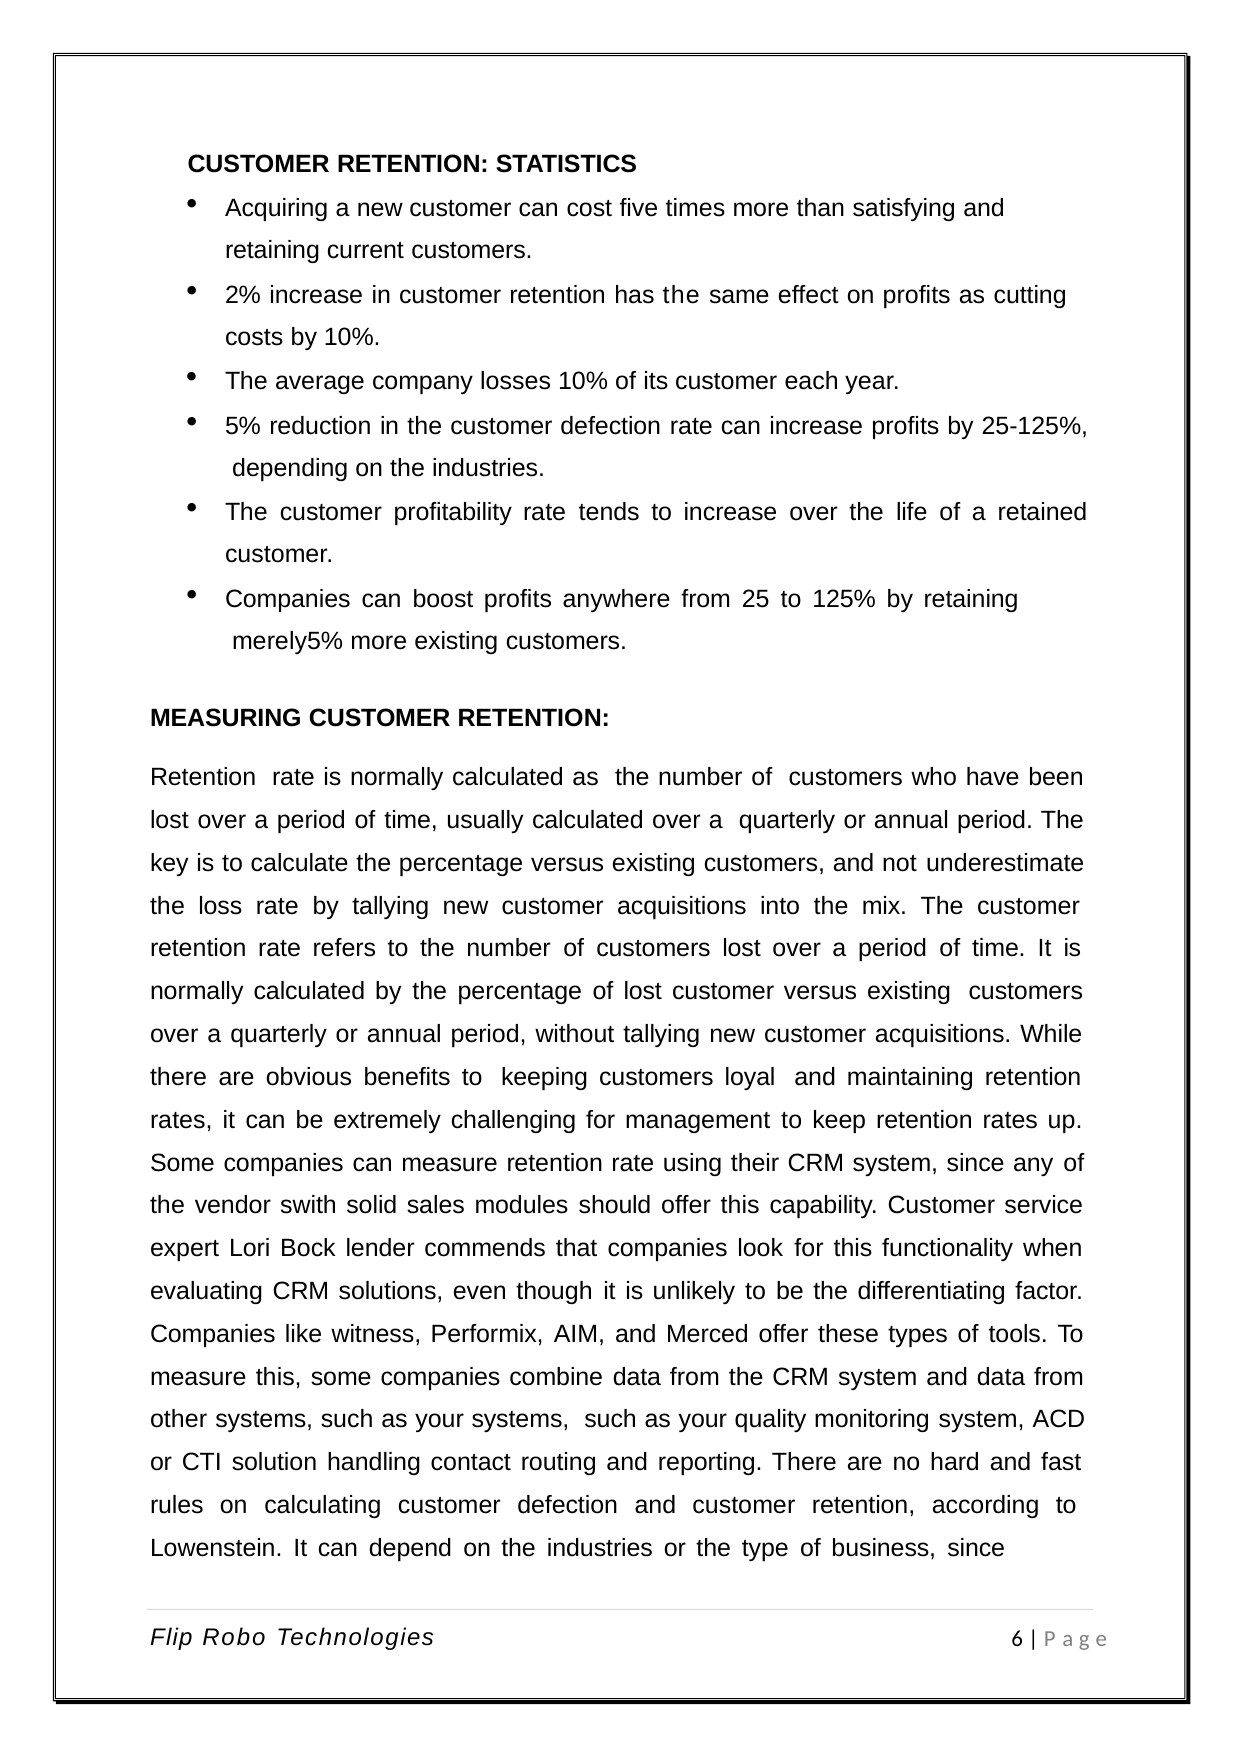

CUSTOMER RETENTION: STATISTICS
Acquiring a new customer can cost five times more than satisfying and retaining current customers.
2% increase in customer retention has the same effect on profits as cutting costs by 10%.
The average company losses 10% of its customer each year.
5% reduction in the customer defection rate can increase profits by 25-125%,  depending on the industries.
The customer profitability rate tends to increase over the life of a retained customer.
Companies can boost profits anywhere from 25 to 125% by retaining  merely5% more existing customers.
MEASURING CUSTOMER RETENTION:
Retention rate is normally calculated as the number of customers who have been  lost over a period of time, usually calculated over a quarterly or annual period. The  key is to calculate the percentage versus existing customers, and not underestimate  the loss rate by tallying new customer acquisitions into the mix. The customer  retention rate refers to the number of customers lost over a period of time. It is  normally calculated by the percentage of lost customer versus existing customers  over a quarterly or annual period, without tallying new customer acquisitions. While  there are obvious benefits to keeping customers loyal and maintaining retention  rates, it can be extremely challenging for management to keep retention rates up.  Some companies can measure retention rate using their CRM system, since any of  the vendor swith solid sales modules should offer this capability. Customer service  expert Lori Bock lender commends that companies look for this functionality when  evaluating CRM solutions, even though it is unlikely to be the differentiating factor.  Companies like witness, Performix, AIM, and Merced offer these types of tools. To  measure this, some companies combine data from the CRM system and data from  other systems, such as your systems, such as your quality monitoring system, ACD  or CTI solution handling contact routing and reporting. There are no hard and fast  rules on calculating customer defection and customer retention, according to  Lowenstein. It can depend on the industries or the type of business, since

Flip Robo Technologies
6 | P a g e